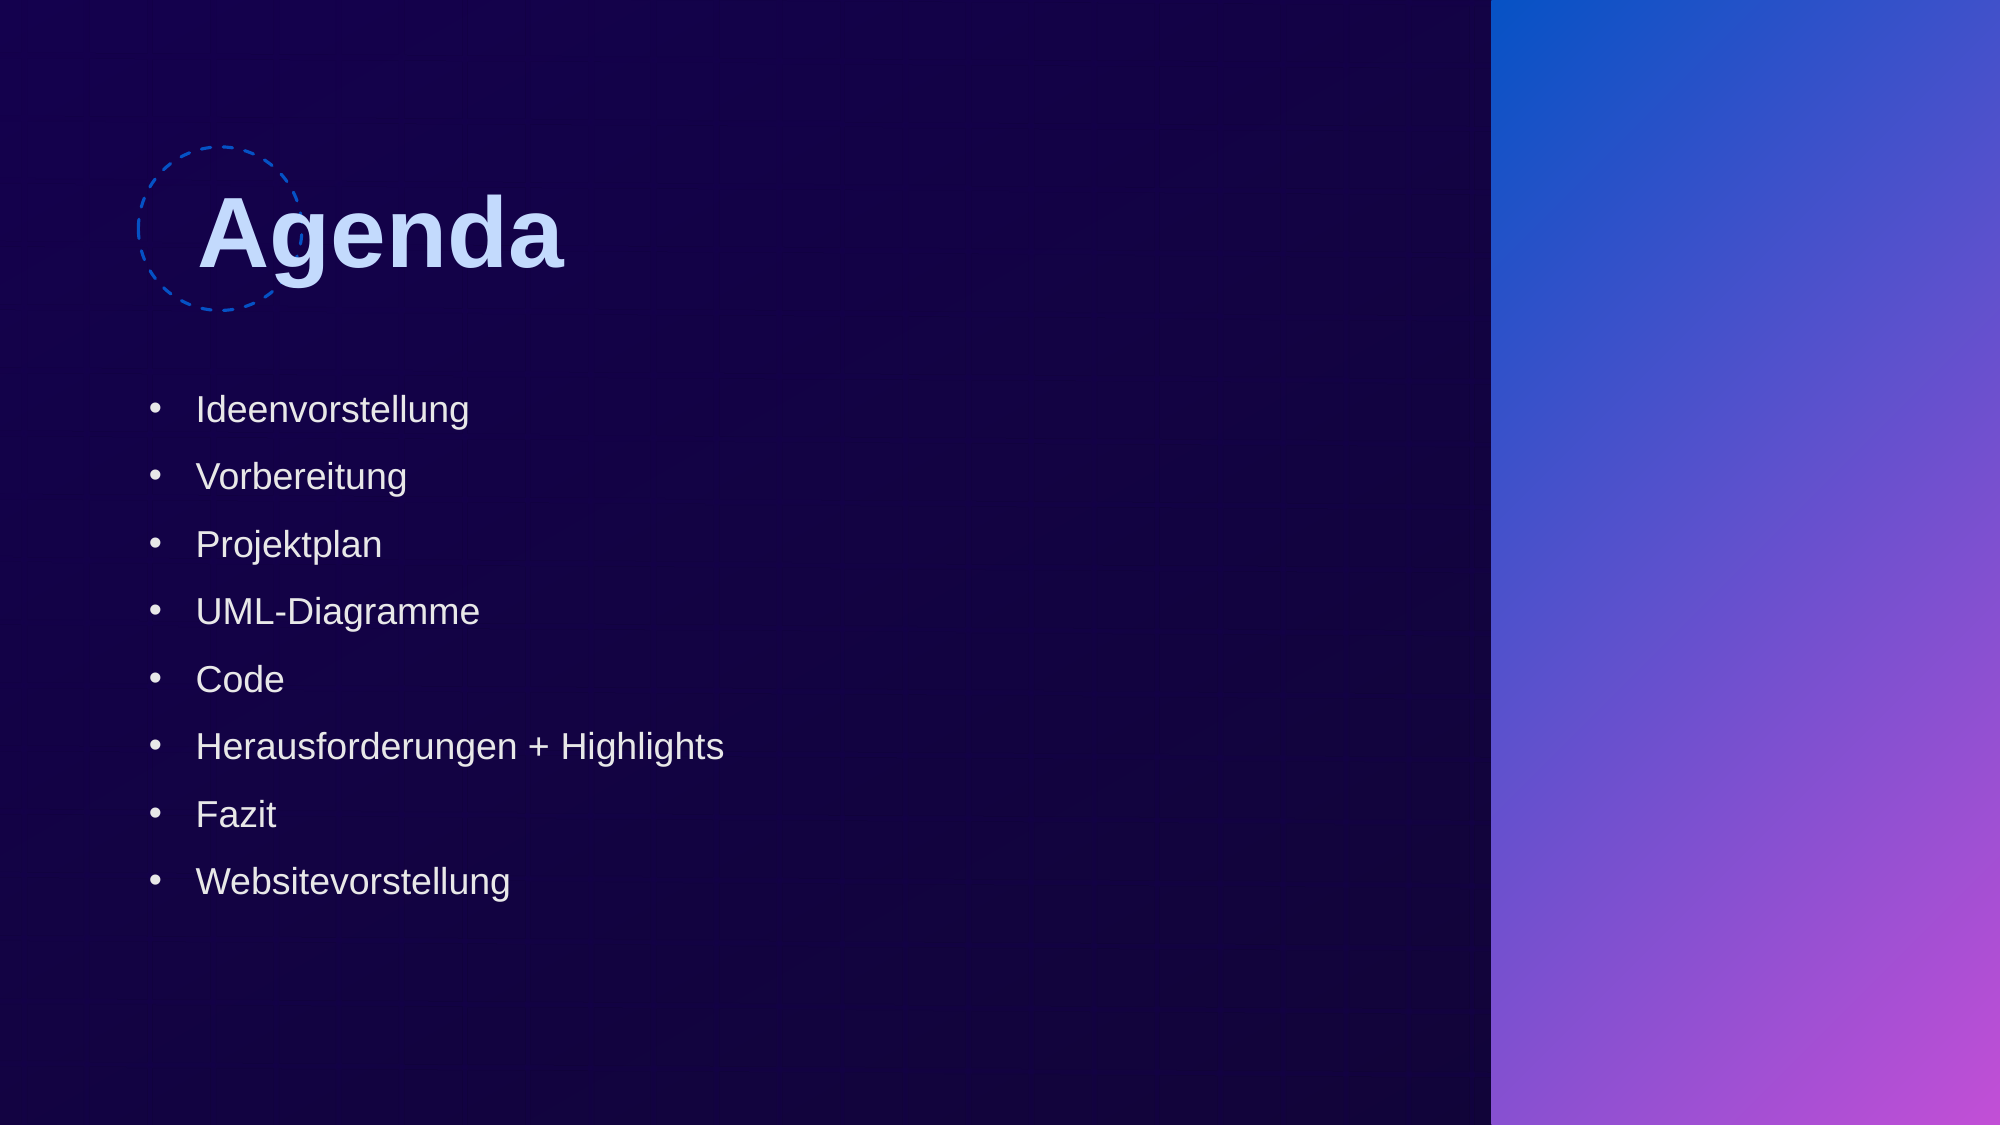

Agenda
Ideenvorstellung​
Vorbereitung​
Projektplan​
UML-Diagramme​
Code
Herausforderungen + Highlights​
Fazit​
Websitevorstellung​